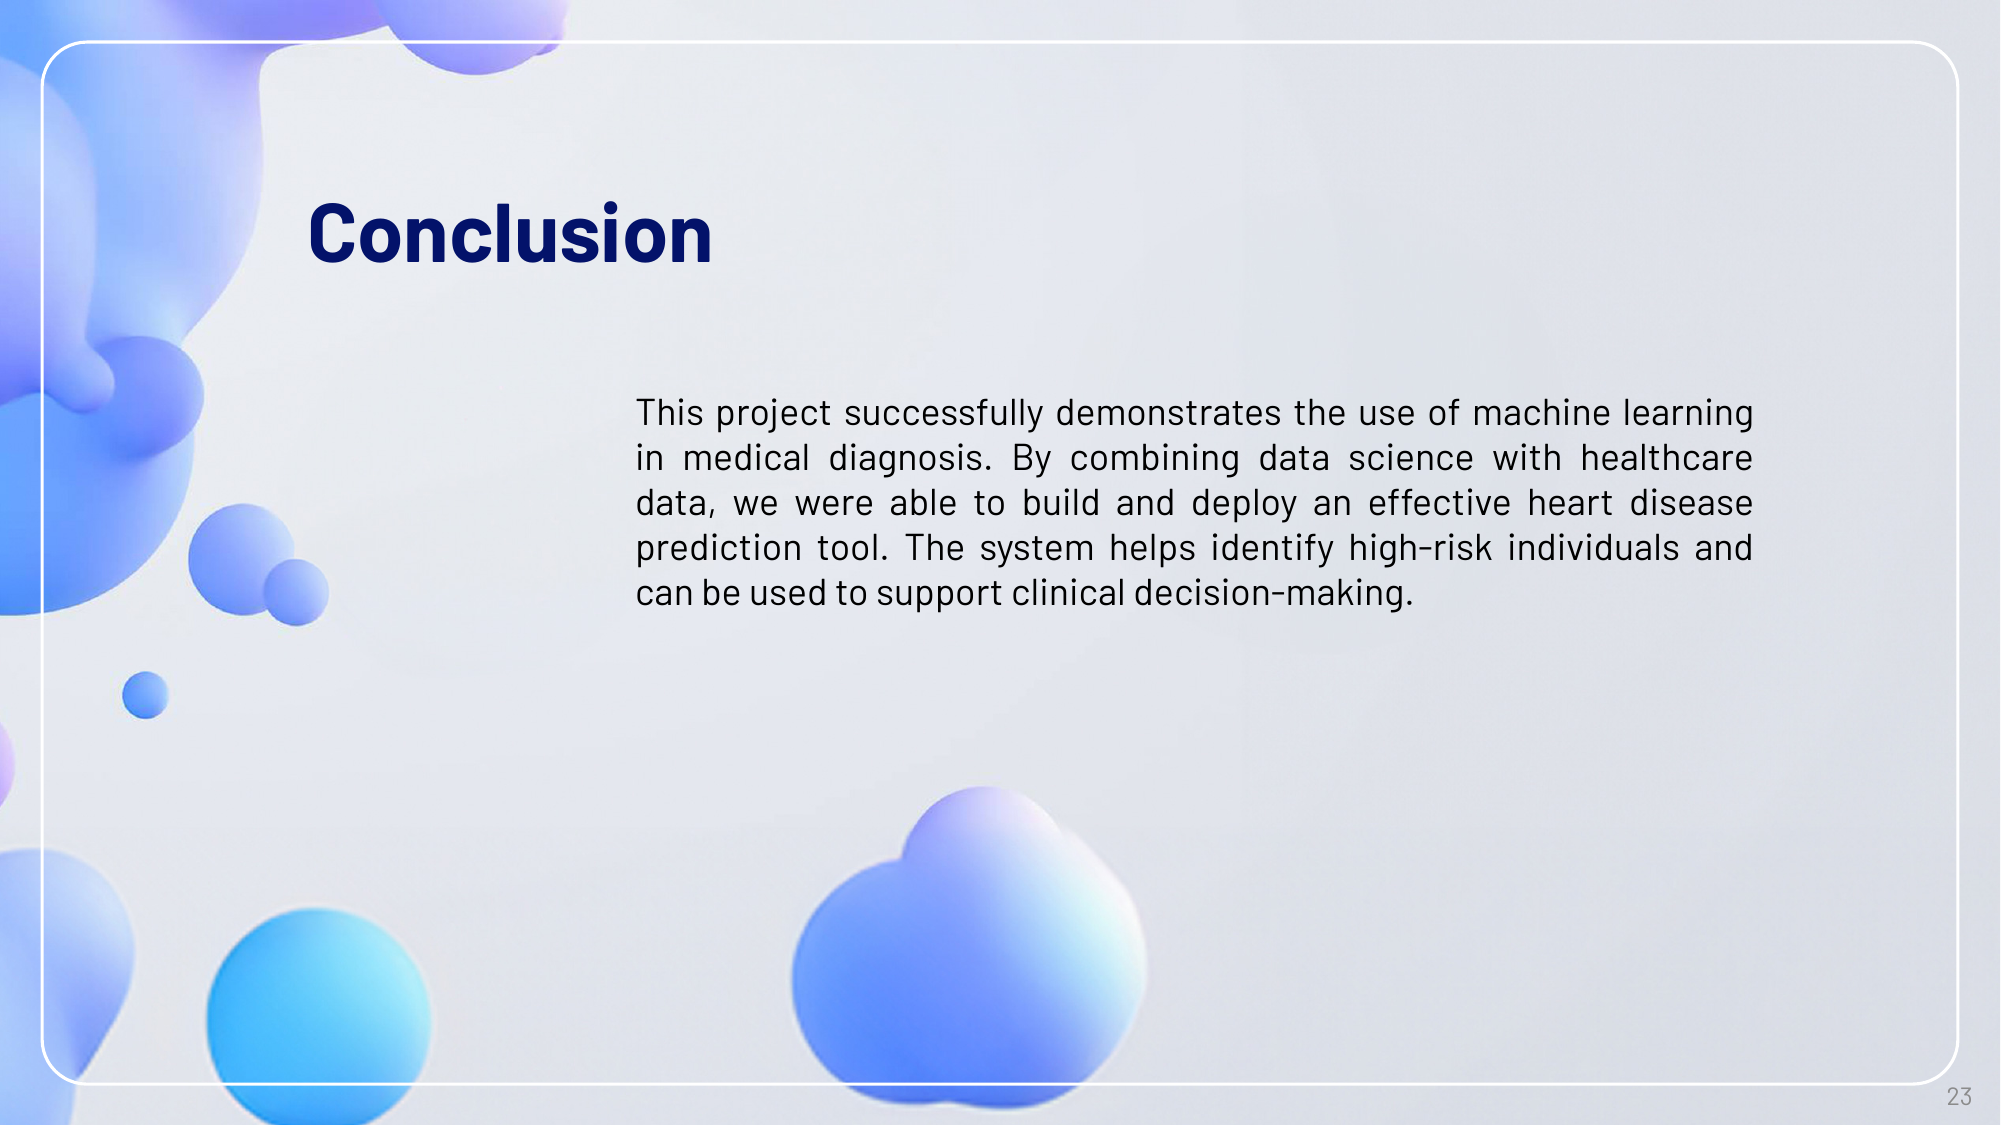

# Conclusion
This project successfully demonstrates the use of machine learning in medical diagnosis. By combining data science with healthcare data, we were able to build and deploy an effective heart disease prediction tool. The system helps identify high-risk individuals and can be used to support clinical decision-making.
23